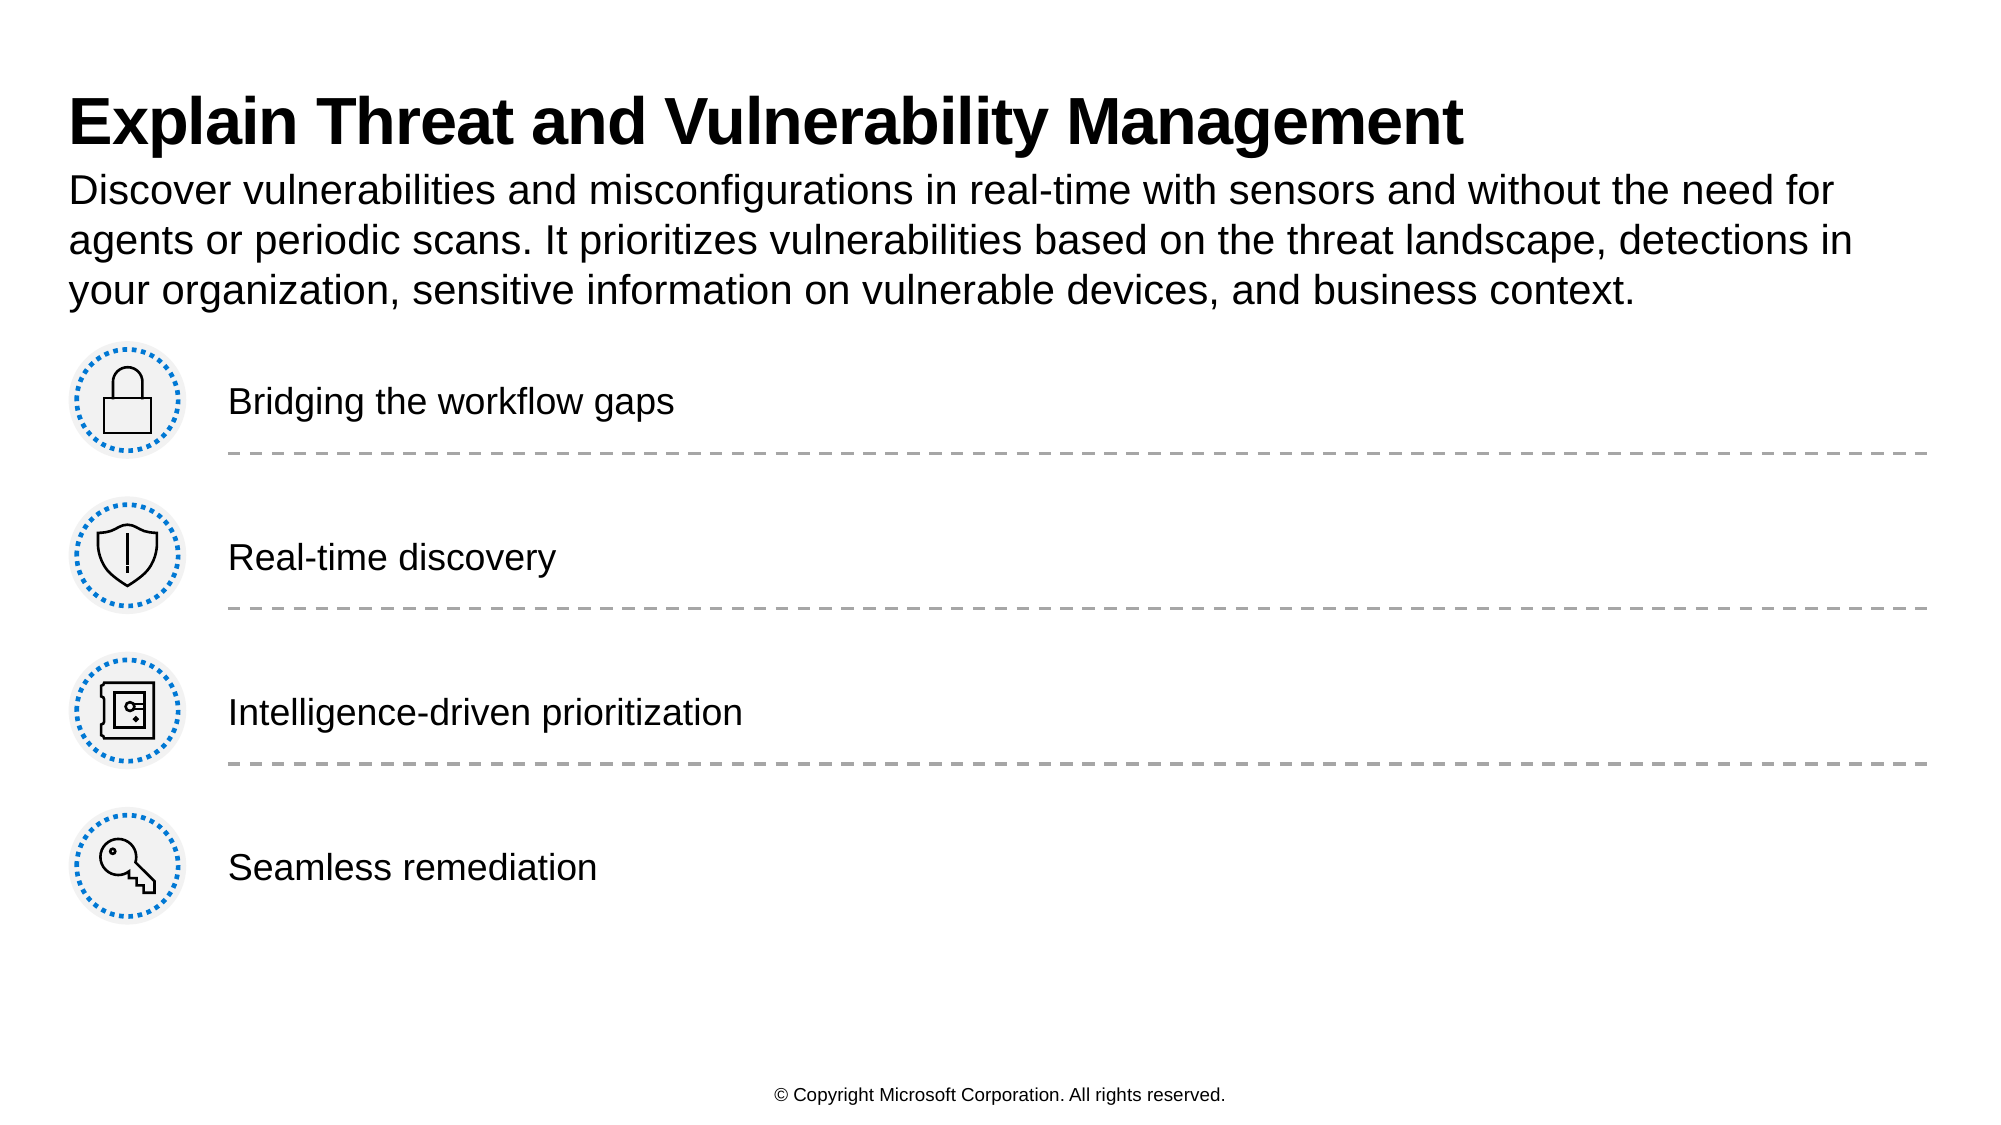

# Explain Threat and Vulnerability Management
Discover vulnerabilities and misconfigurations in real-time with sensors and without the need for agents or periodic scans. It prioritizes vulnerabilities based on the threat landscape, detections in your organization, sensitive information on vulnerable devices, and business context.

Bridging the workflow gaps

Real-time discovery

Intelligence-driven prioritization

Seamless remediation